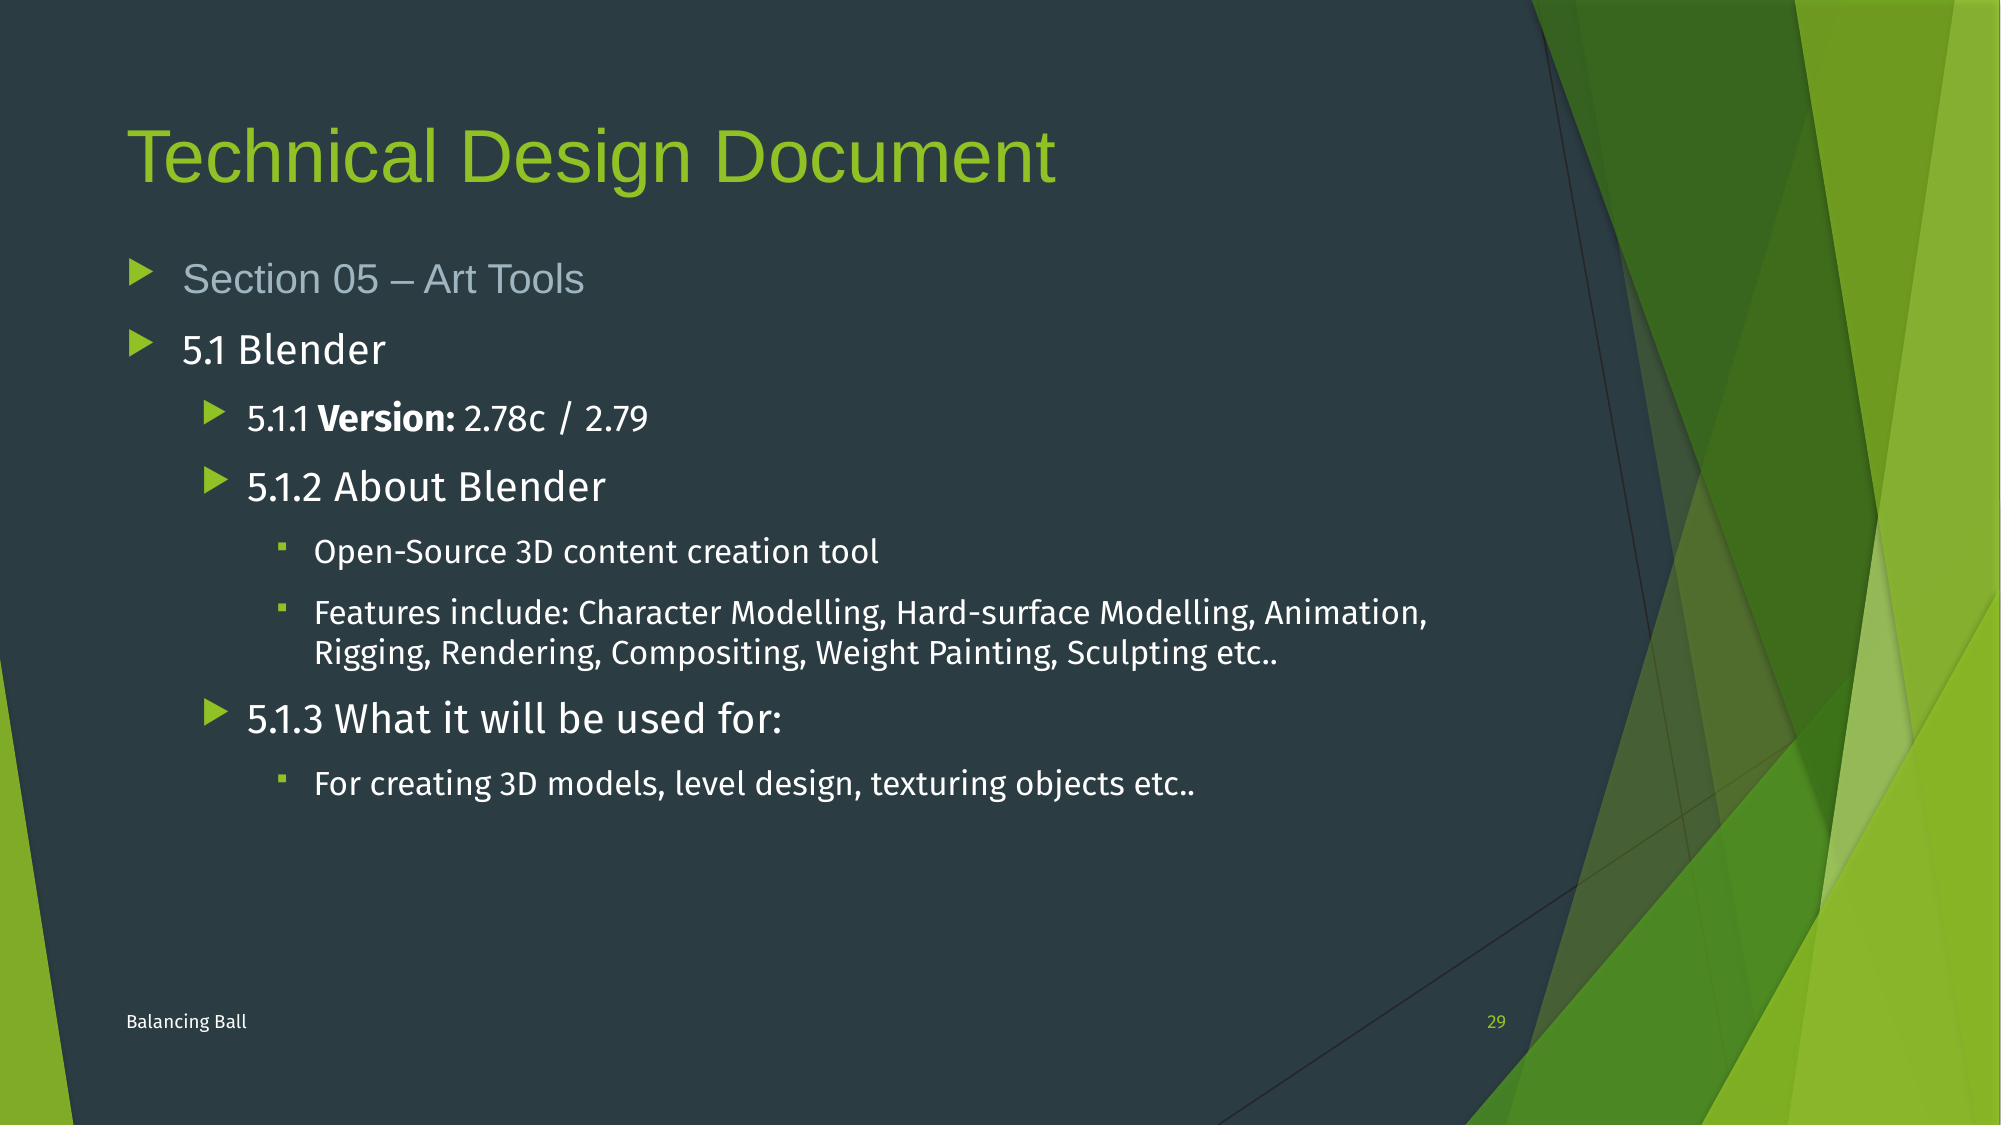

# Technical Design Document
Section 05 – Art Tools
5.1 Blender
5.1.1 Version: 2.78c / 2.79
5.1.2 About Blender
Open-Source 3D content creation tool
Features include: Character Modelling, Hard-surface Modelling, Animation, Rigging, Rendering, Compositing, Weight Painting, Sculpting etc..
5.1.3 What it will be used for:
For creating 3D models, level design, texturing objects etc..
Balancing Ball
29